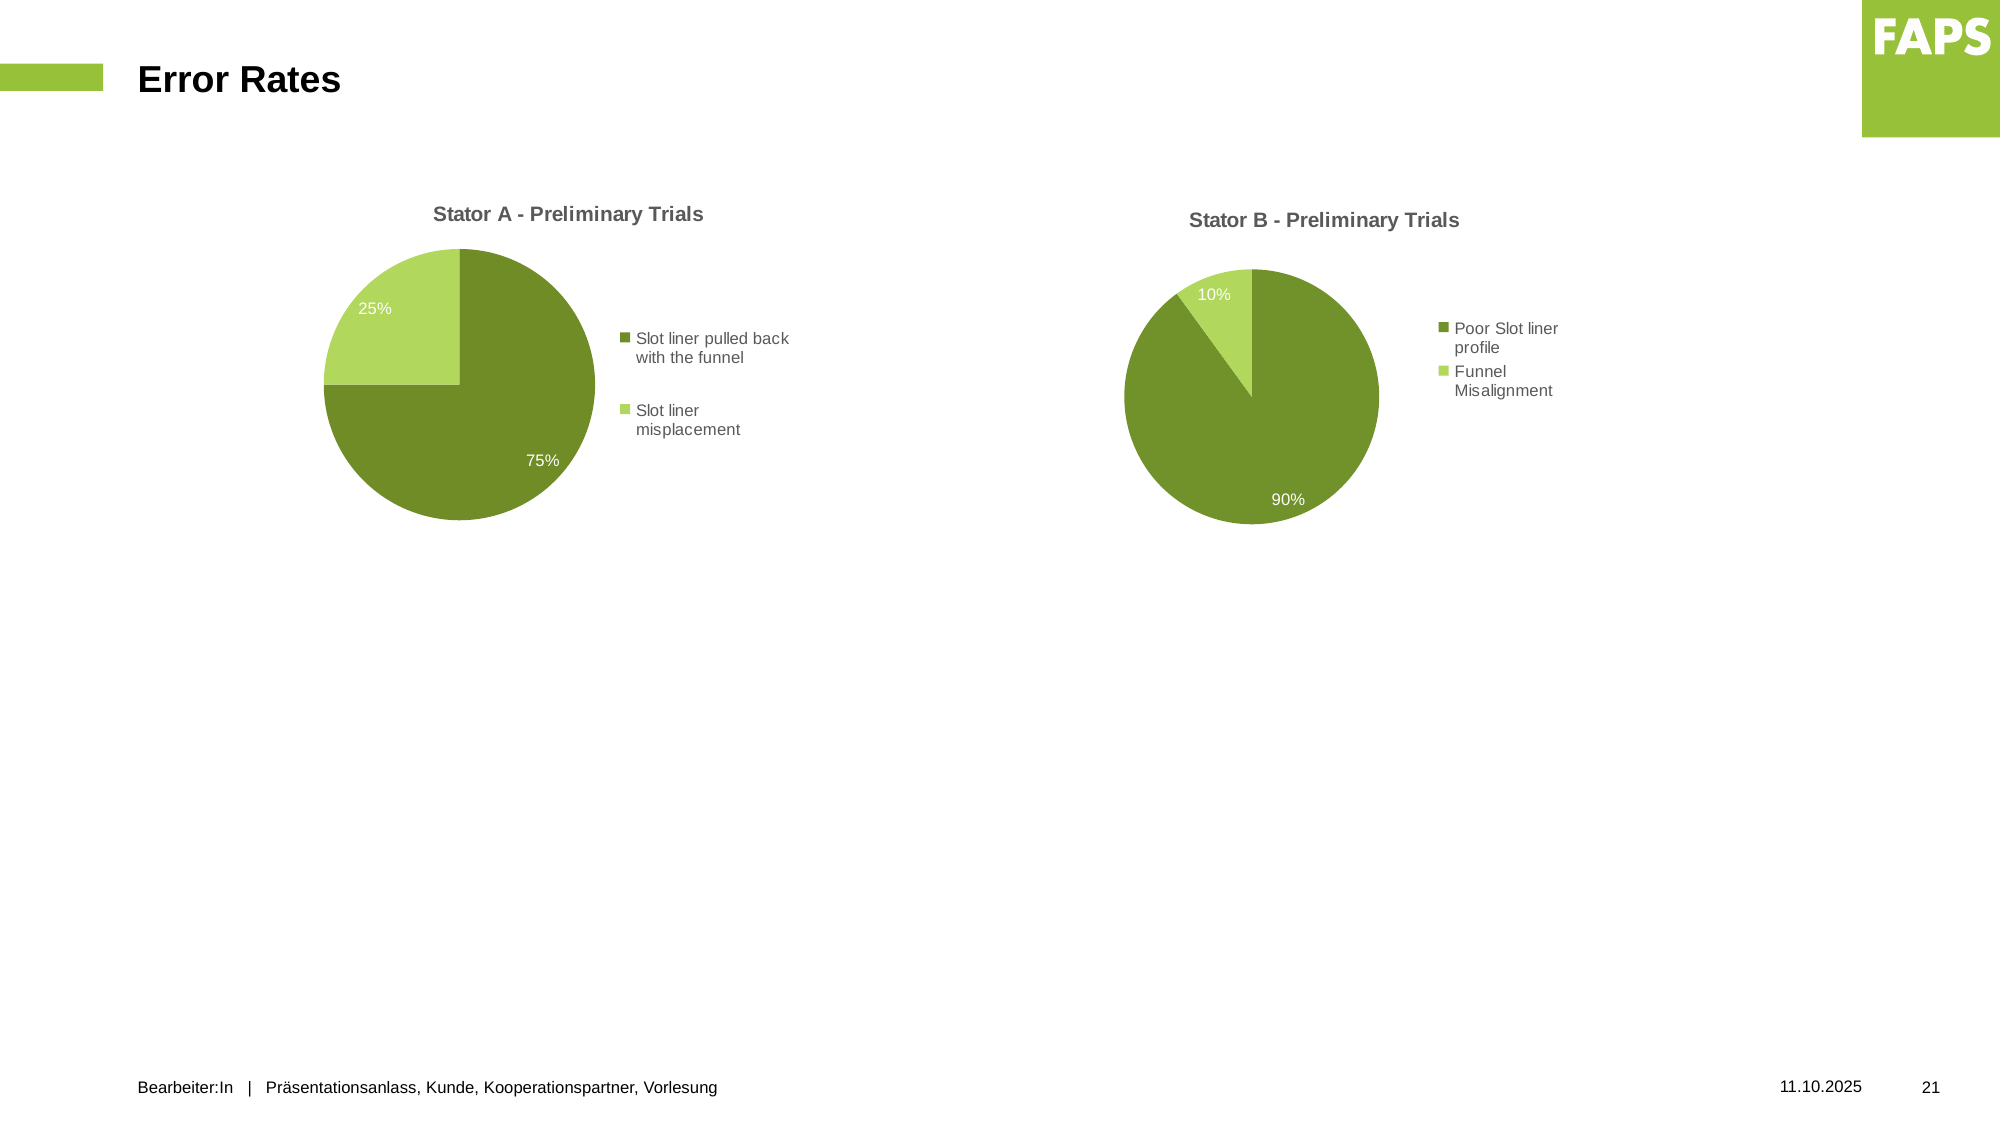

# Error Rates

### Chart: Stator B - Preliminary Trials

| Category |  |
|---|---|
| Poor Slot liner profile | 0.9 |
| Funnel Misalignment | 0.1 |

### Chart: Stator A - Preliminary Trials

| Category |  |
|---|---|
| Slot liner pulled back with the funnel | 0.75 |
| Slot liner misplacement | 0.25 |
11.10.2025
Bearbeiter:In   |   Präsentationsanlass, Kunde, Kooperationspartner, Vorlesung
21